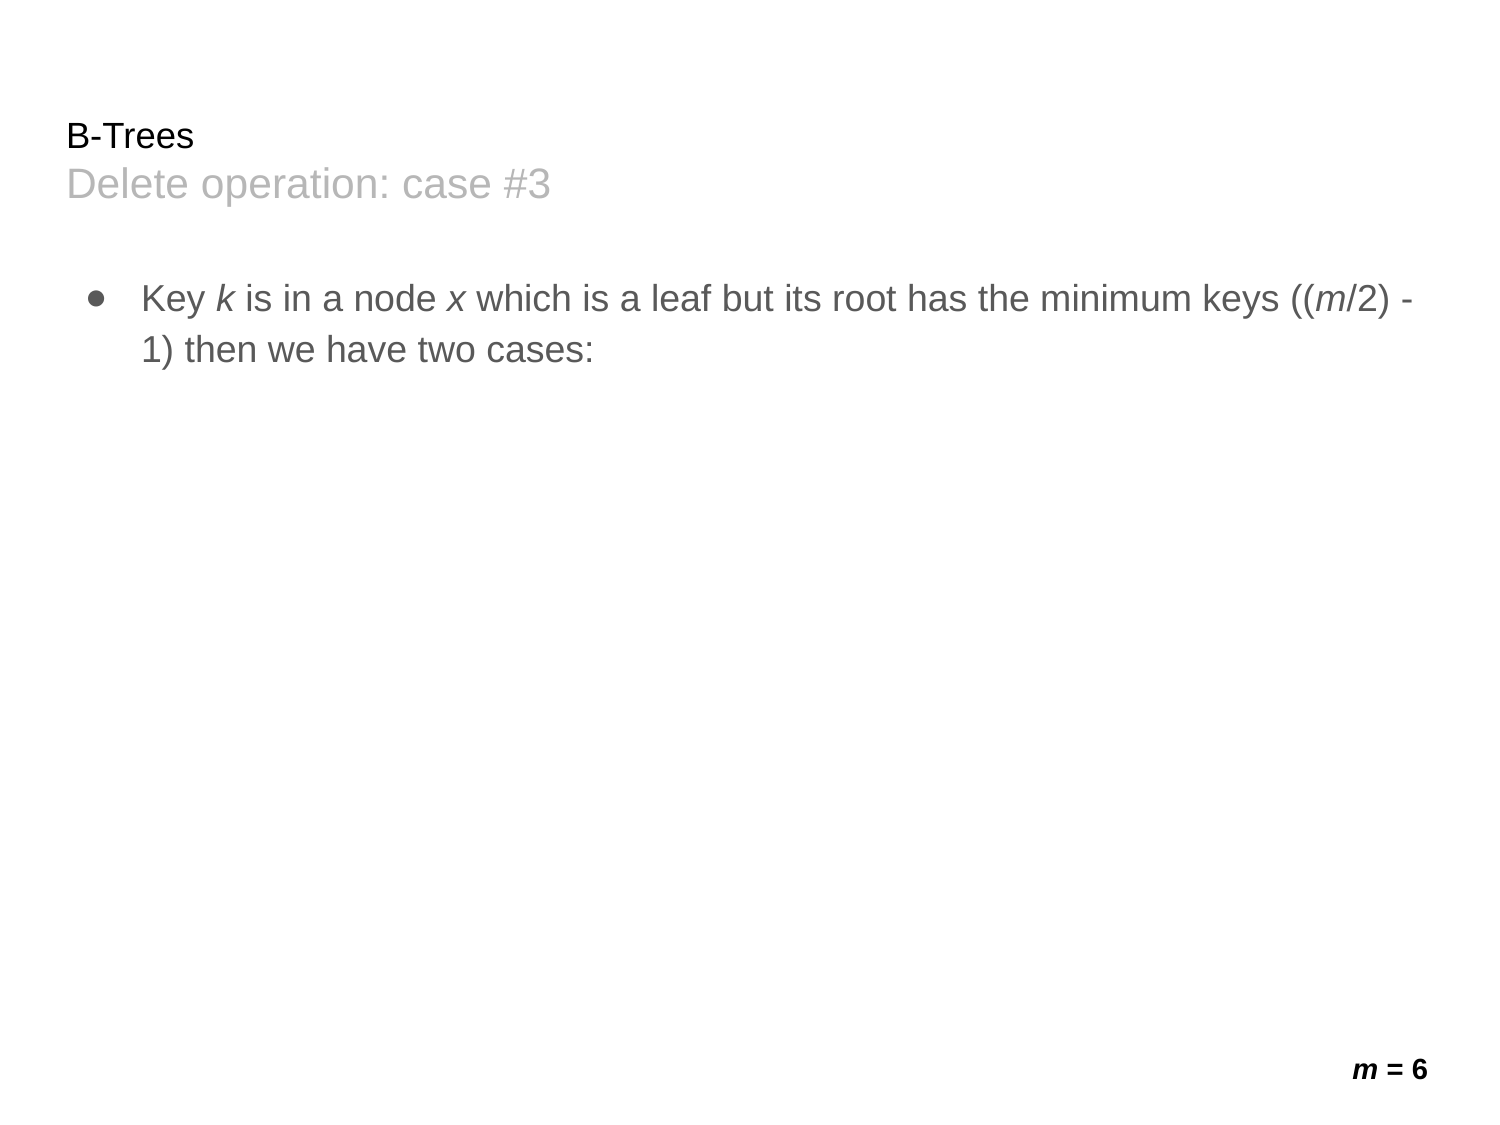

# B-Trees
Delete operation: case #3
Key k is in a node x which is a leaf but its root has the minimum keys ((m/2) -1) then we have two cases:

m = 6